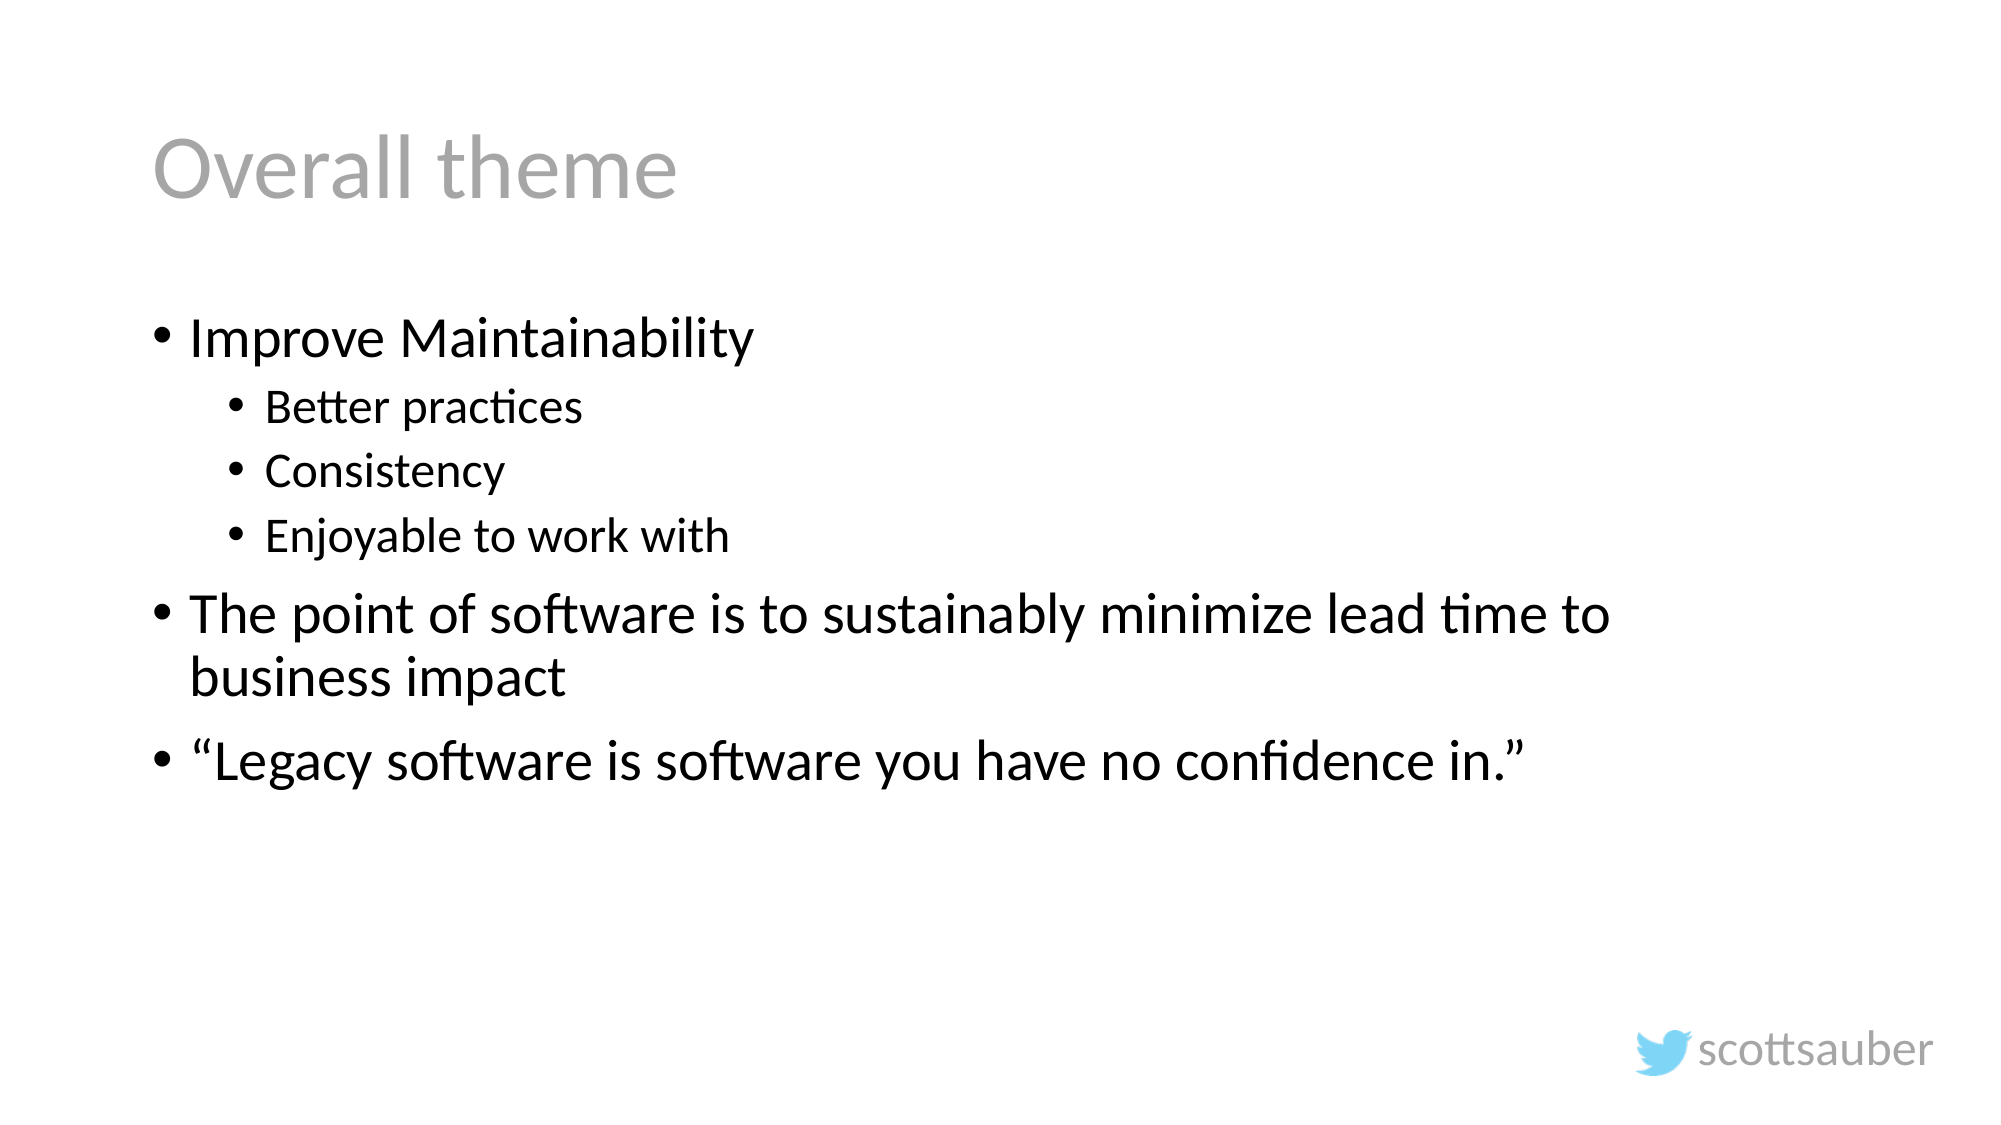

# Overall theme
Improve Maintainability
Better practices
Consistency
Enjoyable to work with
The point of software is to sustainably minimize lead time to business impact
“Legacy software is software you have no confidence in.”
scottsauber